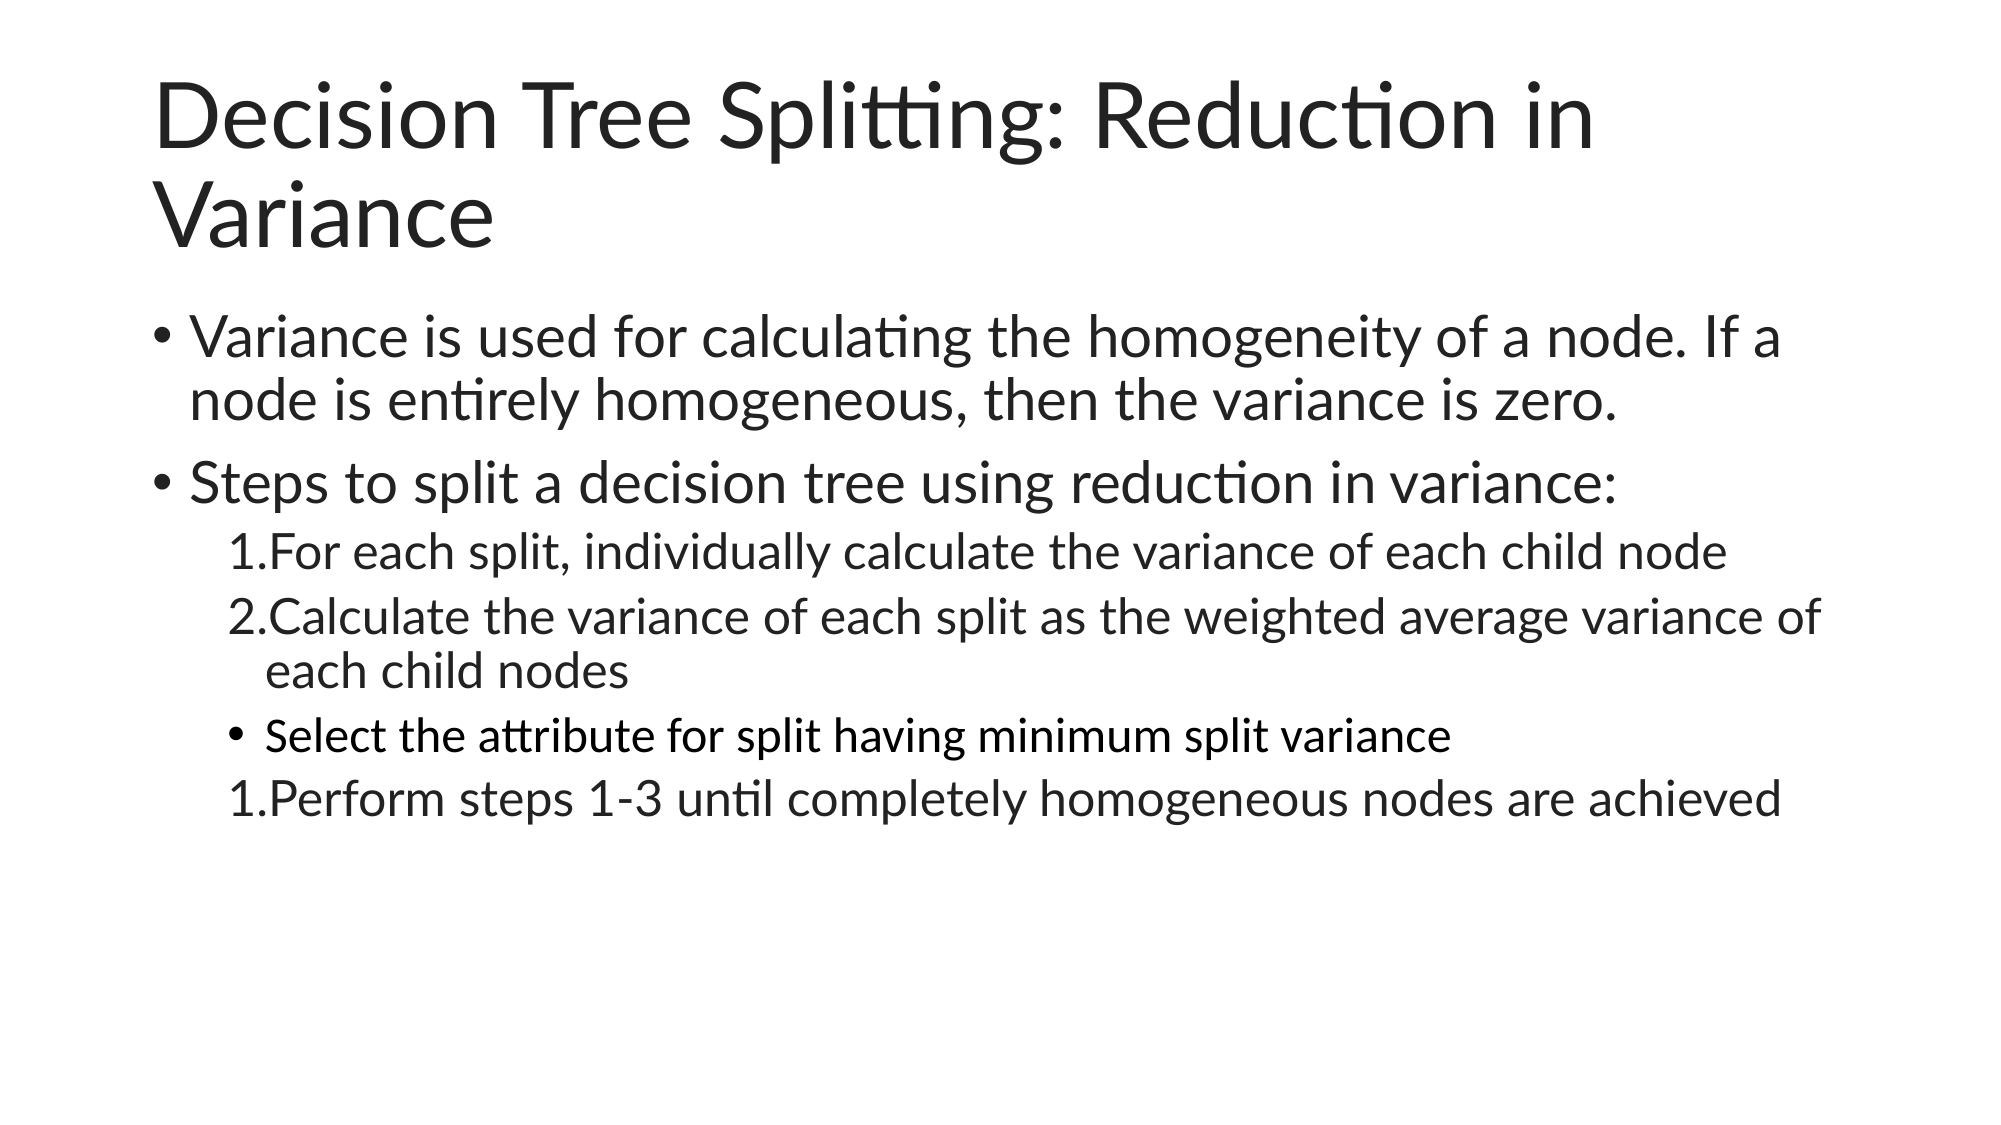

# Decision Tree Splitting: Reduction in Variance
Variance is used for calculating the homogeneity of a node. If a node is entirely homogeneous, then the variance is zero.
Steps to split a decision tree using reduction in variance:
For each split, individually calculate the variance of each child node
Calculate the variance of each split as the weighted average variance of each child nodes
Select the attribute for split having minimum split variance
Perform steps 1-3 until completely homogeneous nodes are achieved